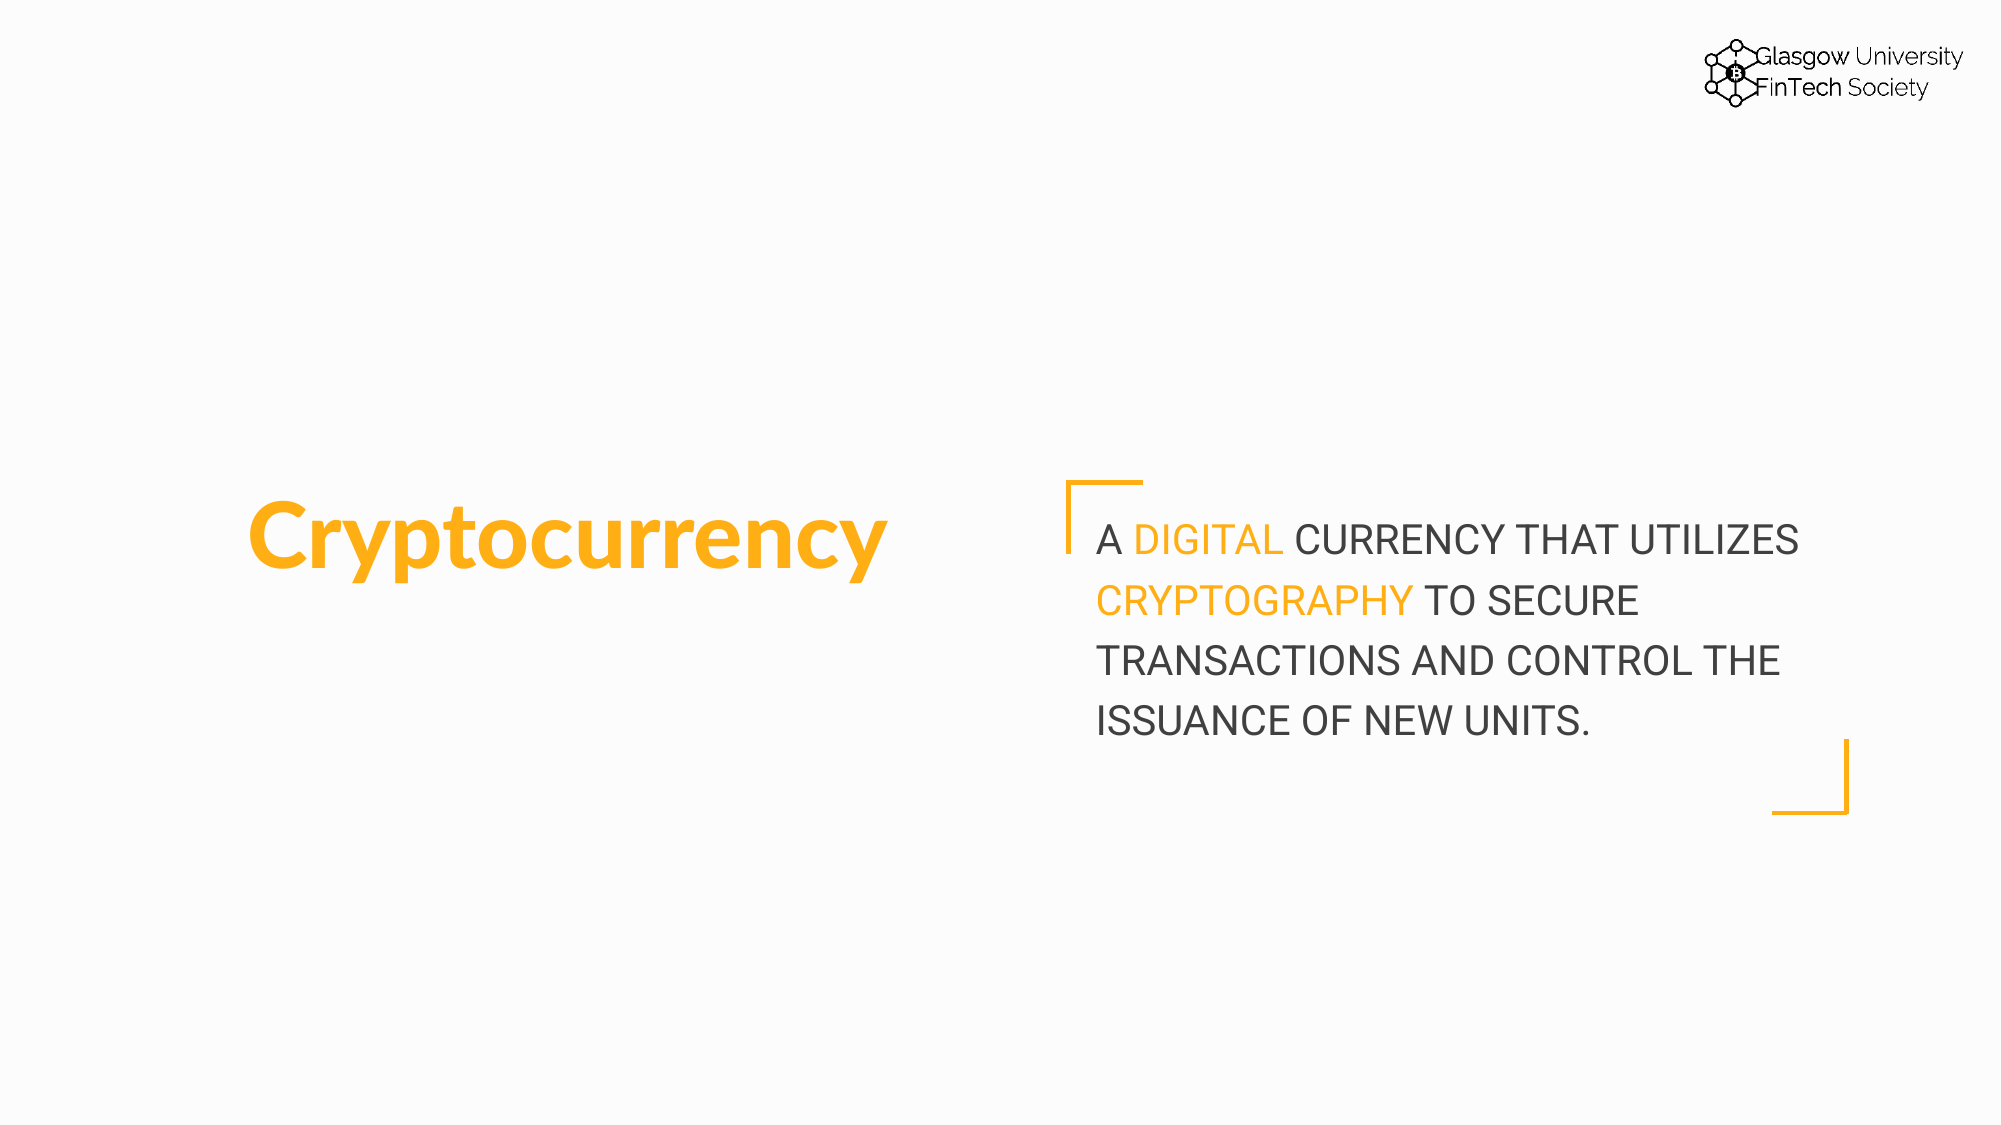

Cryptocurrency
A DIGITAL CURRENCY THAT UTILIZES CRYPTOGRAPHY TO SECURE TRANSACTIONS AND CONTROL THE ISSUANCE OF NEW UNITS.